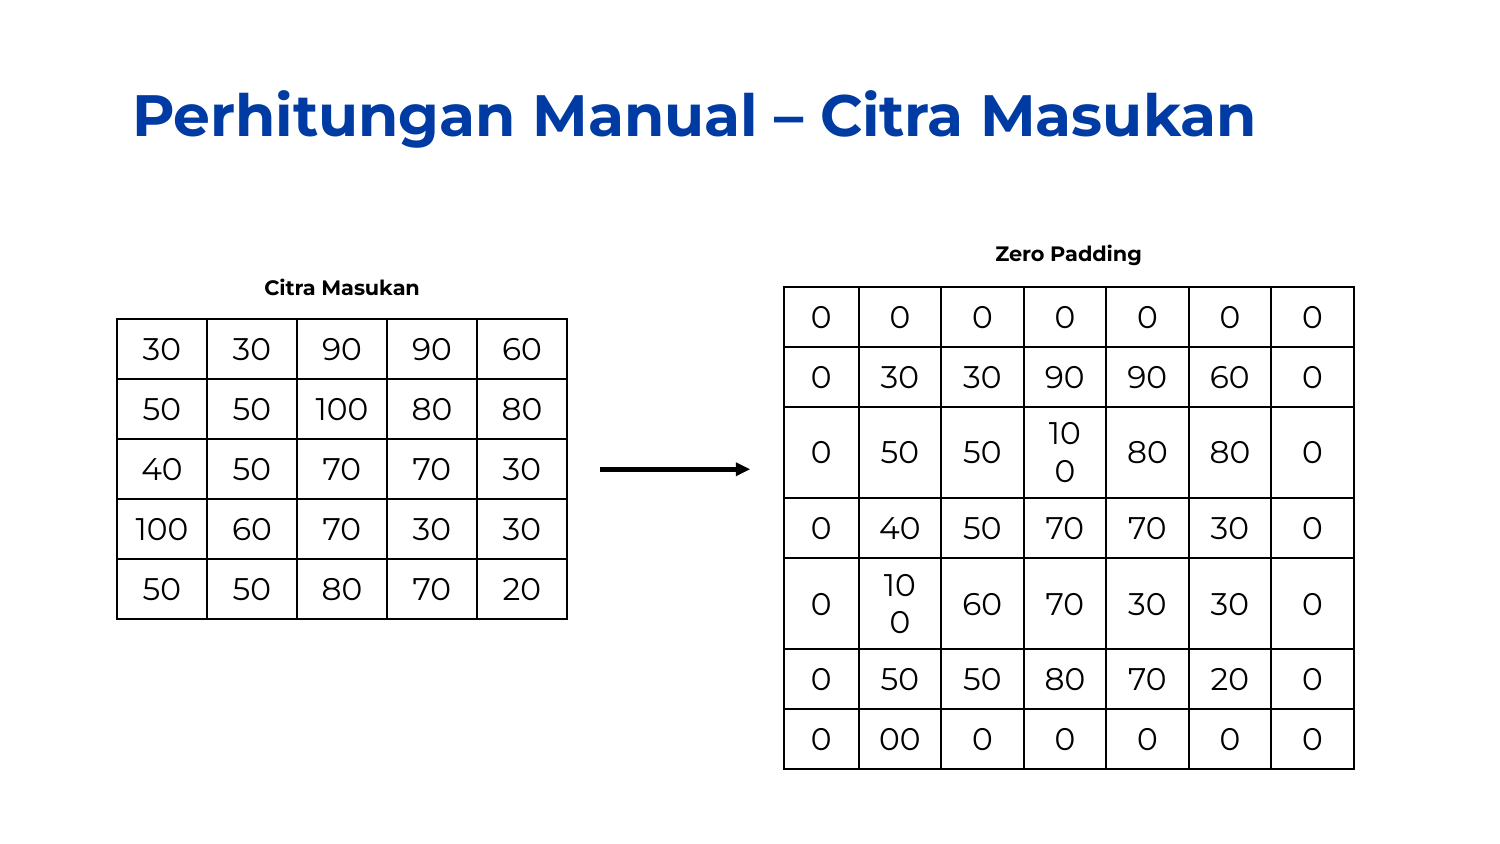

# Perhitungan Manual – Citra Masukan

Zero Padding
Citra Masukan
| 0 | 0 | 0 | 0 | 0 | 0 | 0 |
| --- | --- | --- | --- | --- | --- | --- |
| 0 | 30 | 30 | 90 | 90 | 60 | 0 |
| 0 | 50 | 50 | 100 | 80 | 80 | 0 |
| 0 | 40 | 50 | 70 | 70 | 30 | 0 |
| 0 | 100 | 60 | 70 | 30 | 30 | 0 |
| 0 | 50 | 50 | 80 | 70 | 20 | 0 |
| 0 | 00 | 0 | 0 | 0 | 0 | 0 |
| 30 | 30 | 90 | 90 | 60 |
| --- | --- | --- | --- | --- |
| 50 | 50 | 100 | 80 | 80 |
| 40 | 50 | 70 | 70 | 30 |
| 100 | 60 | 70 | 30 | 30 |
| 50 | 50 | 80 | 70 | 20 |